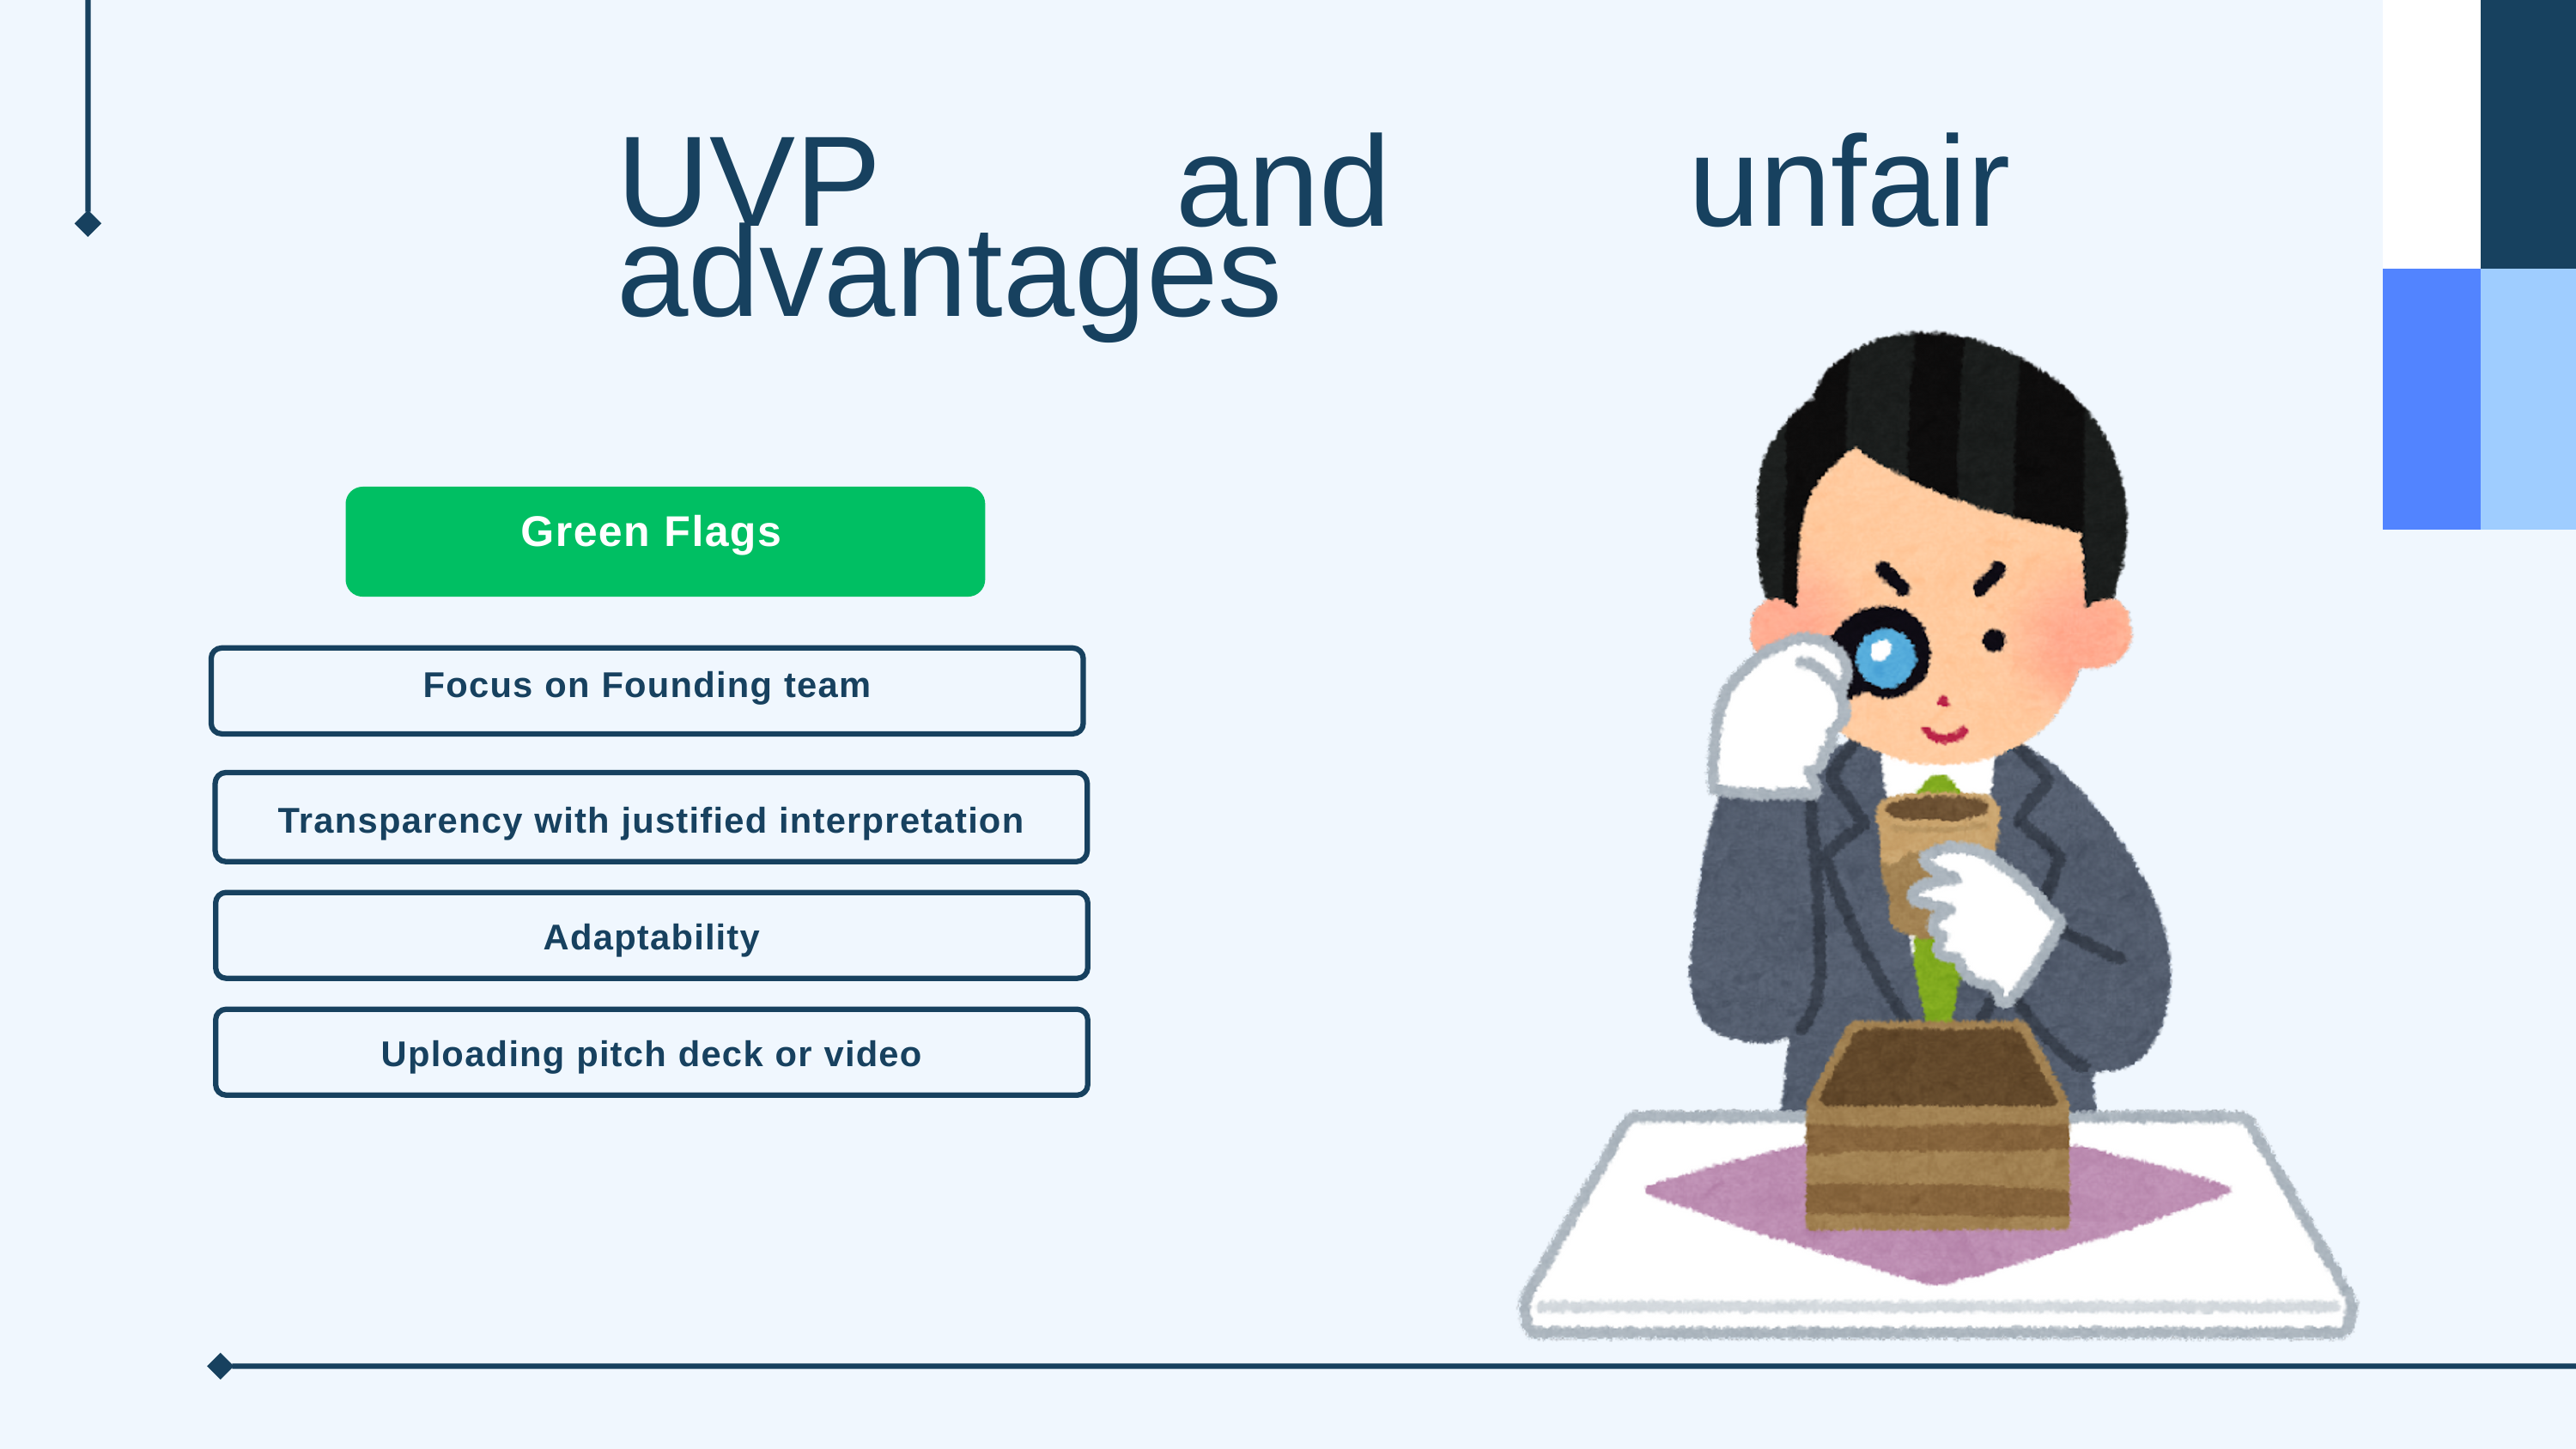

UVP and unfair advantages

Green Flags

Transparency with justified interpretation

Adaptability

Uploading pitch deck or video
Focus on Founding team